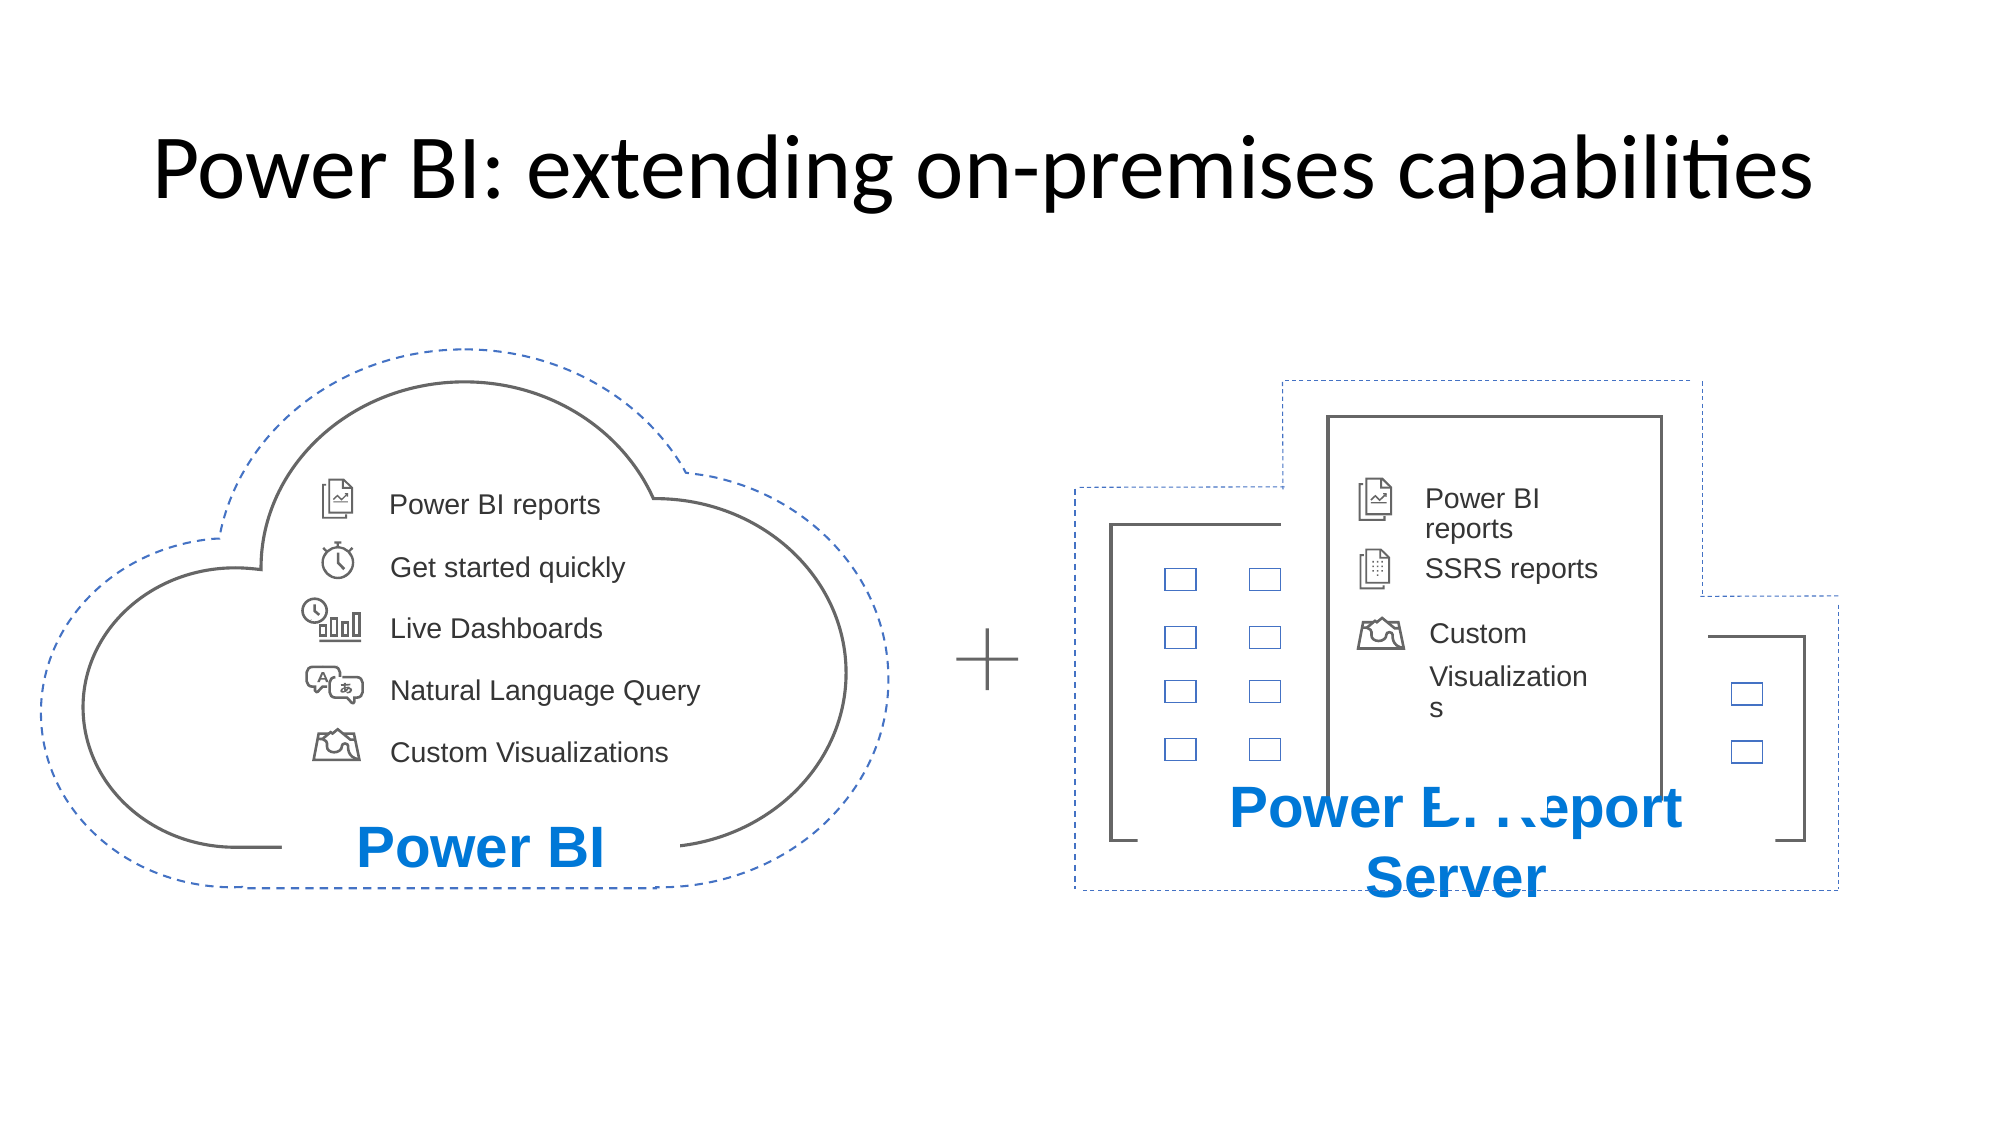

Power BI: extending on-premises capabilities
# Power BI: extending on-premises capabilities

Power BI reports

SSRS reports

Custom
Visualizations

Power BI Report Server

Power BI reports

Get started quickly

Live Dashboards
Natural Language Query

Custom Visualizations

Power BI